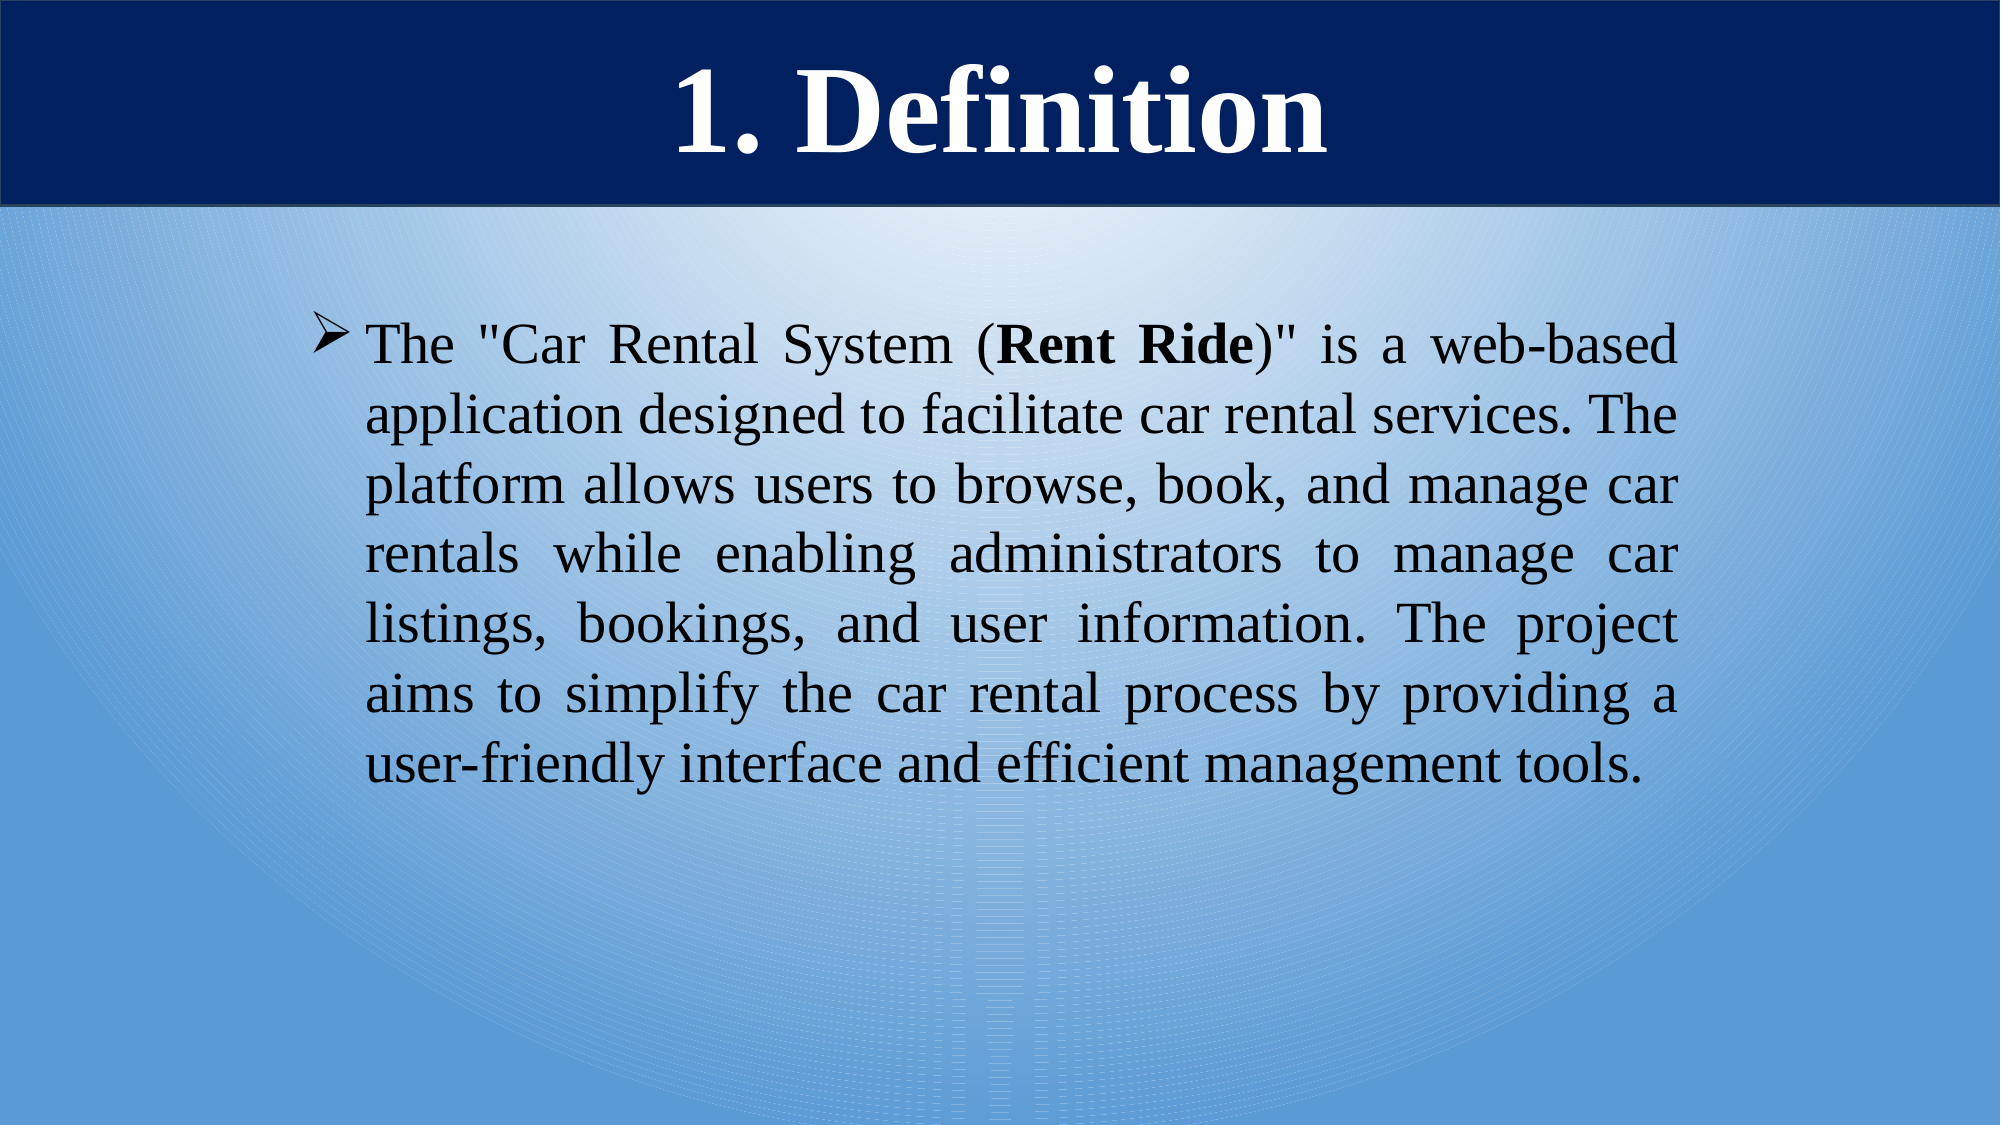

1. Definition
The "Car Rental System (Rent Ride)" is a web-based application designed to facilitate car rental services. The platform allows users to browse, book, and manage car rentals while enabling administrators to manage car listings, bookings, and user information. The project aims to simplify the car rental process by providing a user-friendly interface and efficient management tools.